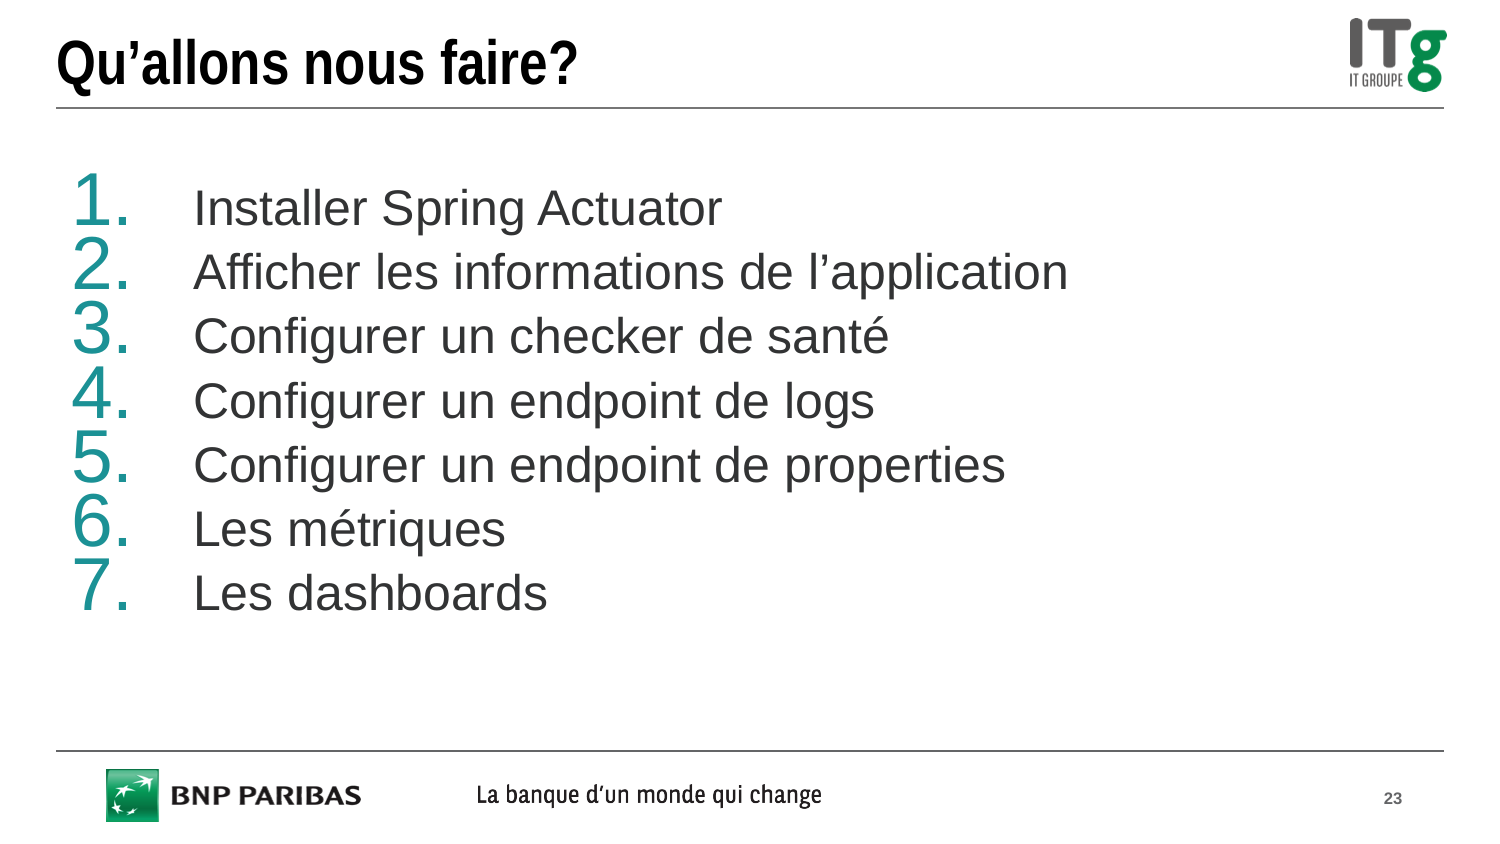

# Qu’allons nous faire?
Installer Spring Actuator
Afficher les informations de l’application
Configurer un checker de santé
Configurer un endpoint de logs
Configurer un endpoint de properties
Les métriques
Les dashboards
23